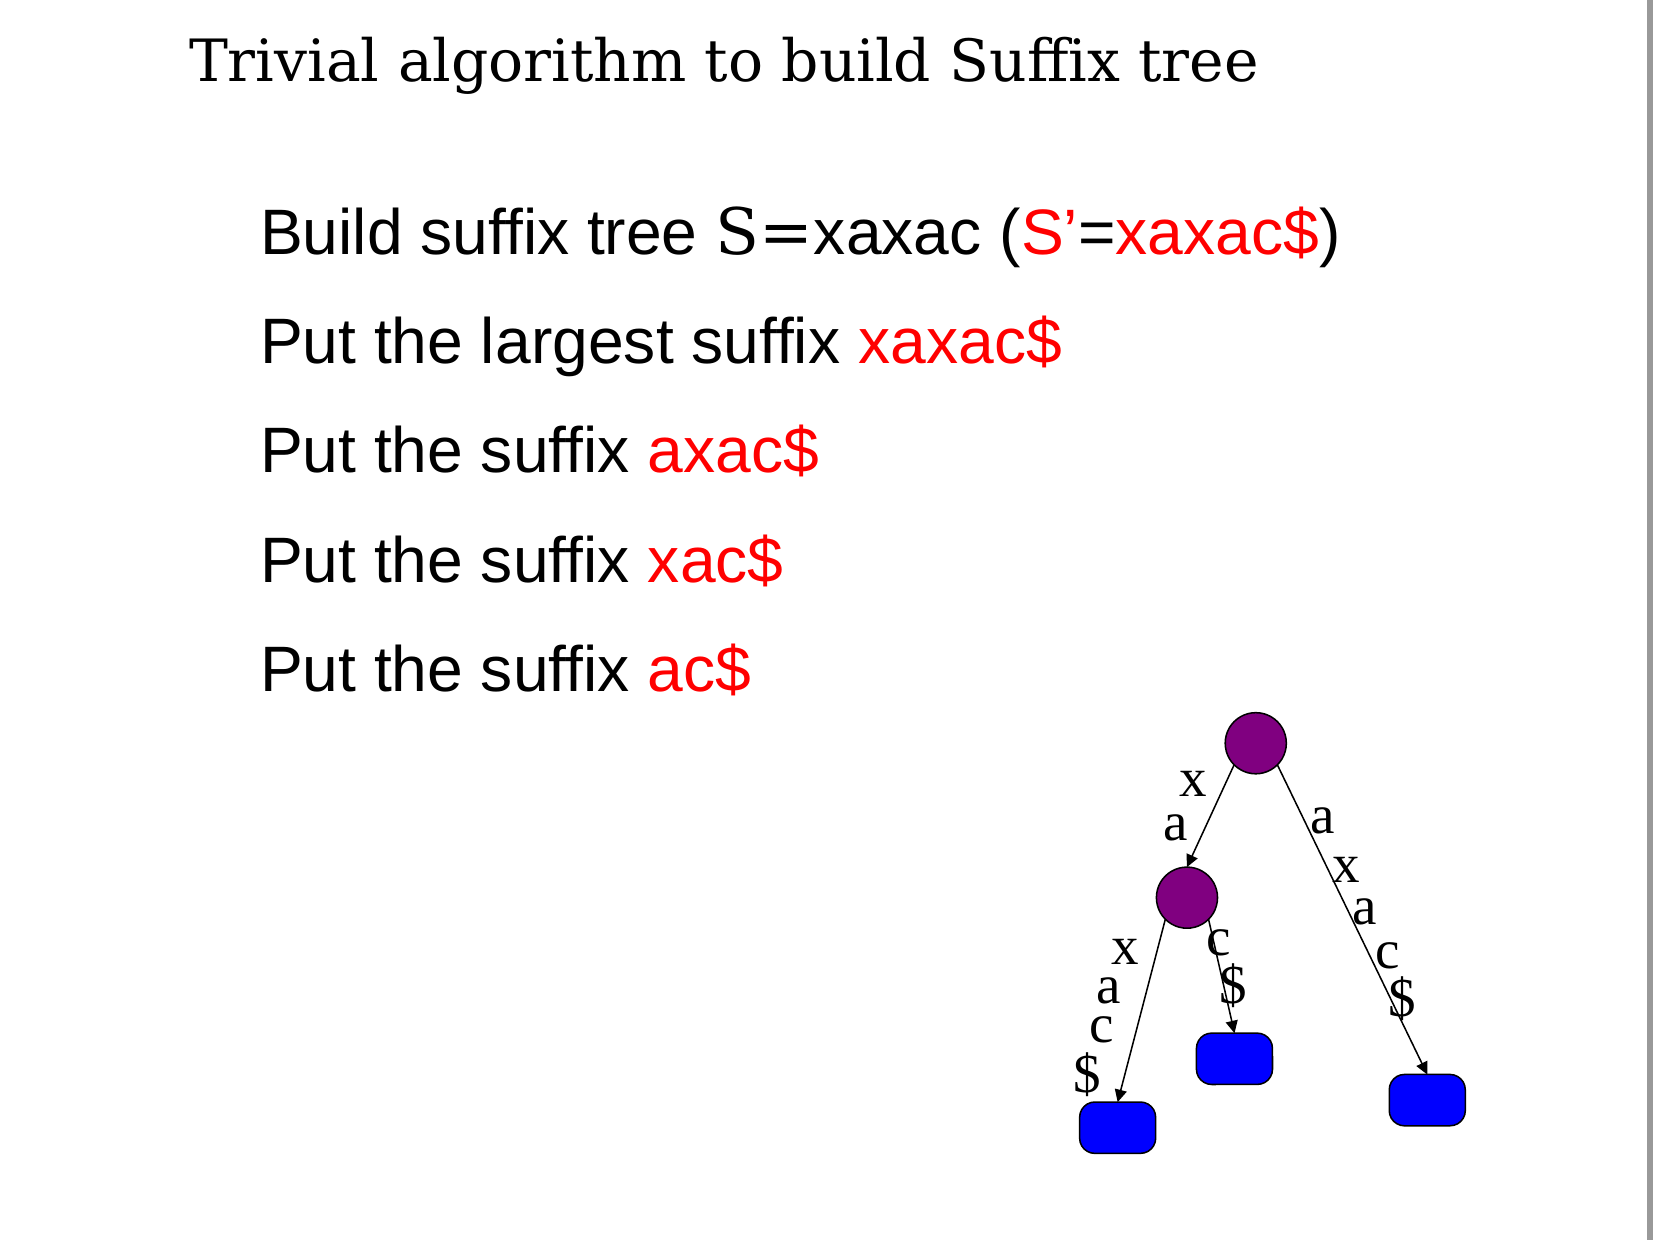

# Trivial algorithm to build Suffix tree
Build suffix tree S=xaxac (S’=xaxac$)
Put the largest suffix xaxac$
Put the suffix axac$
Put the suffix xac$
Put the suffix ac$

x
a
a
x
a

c
x
c
a
$
$
c
$